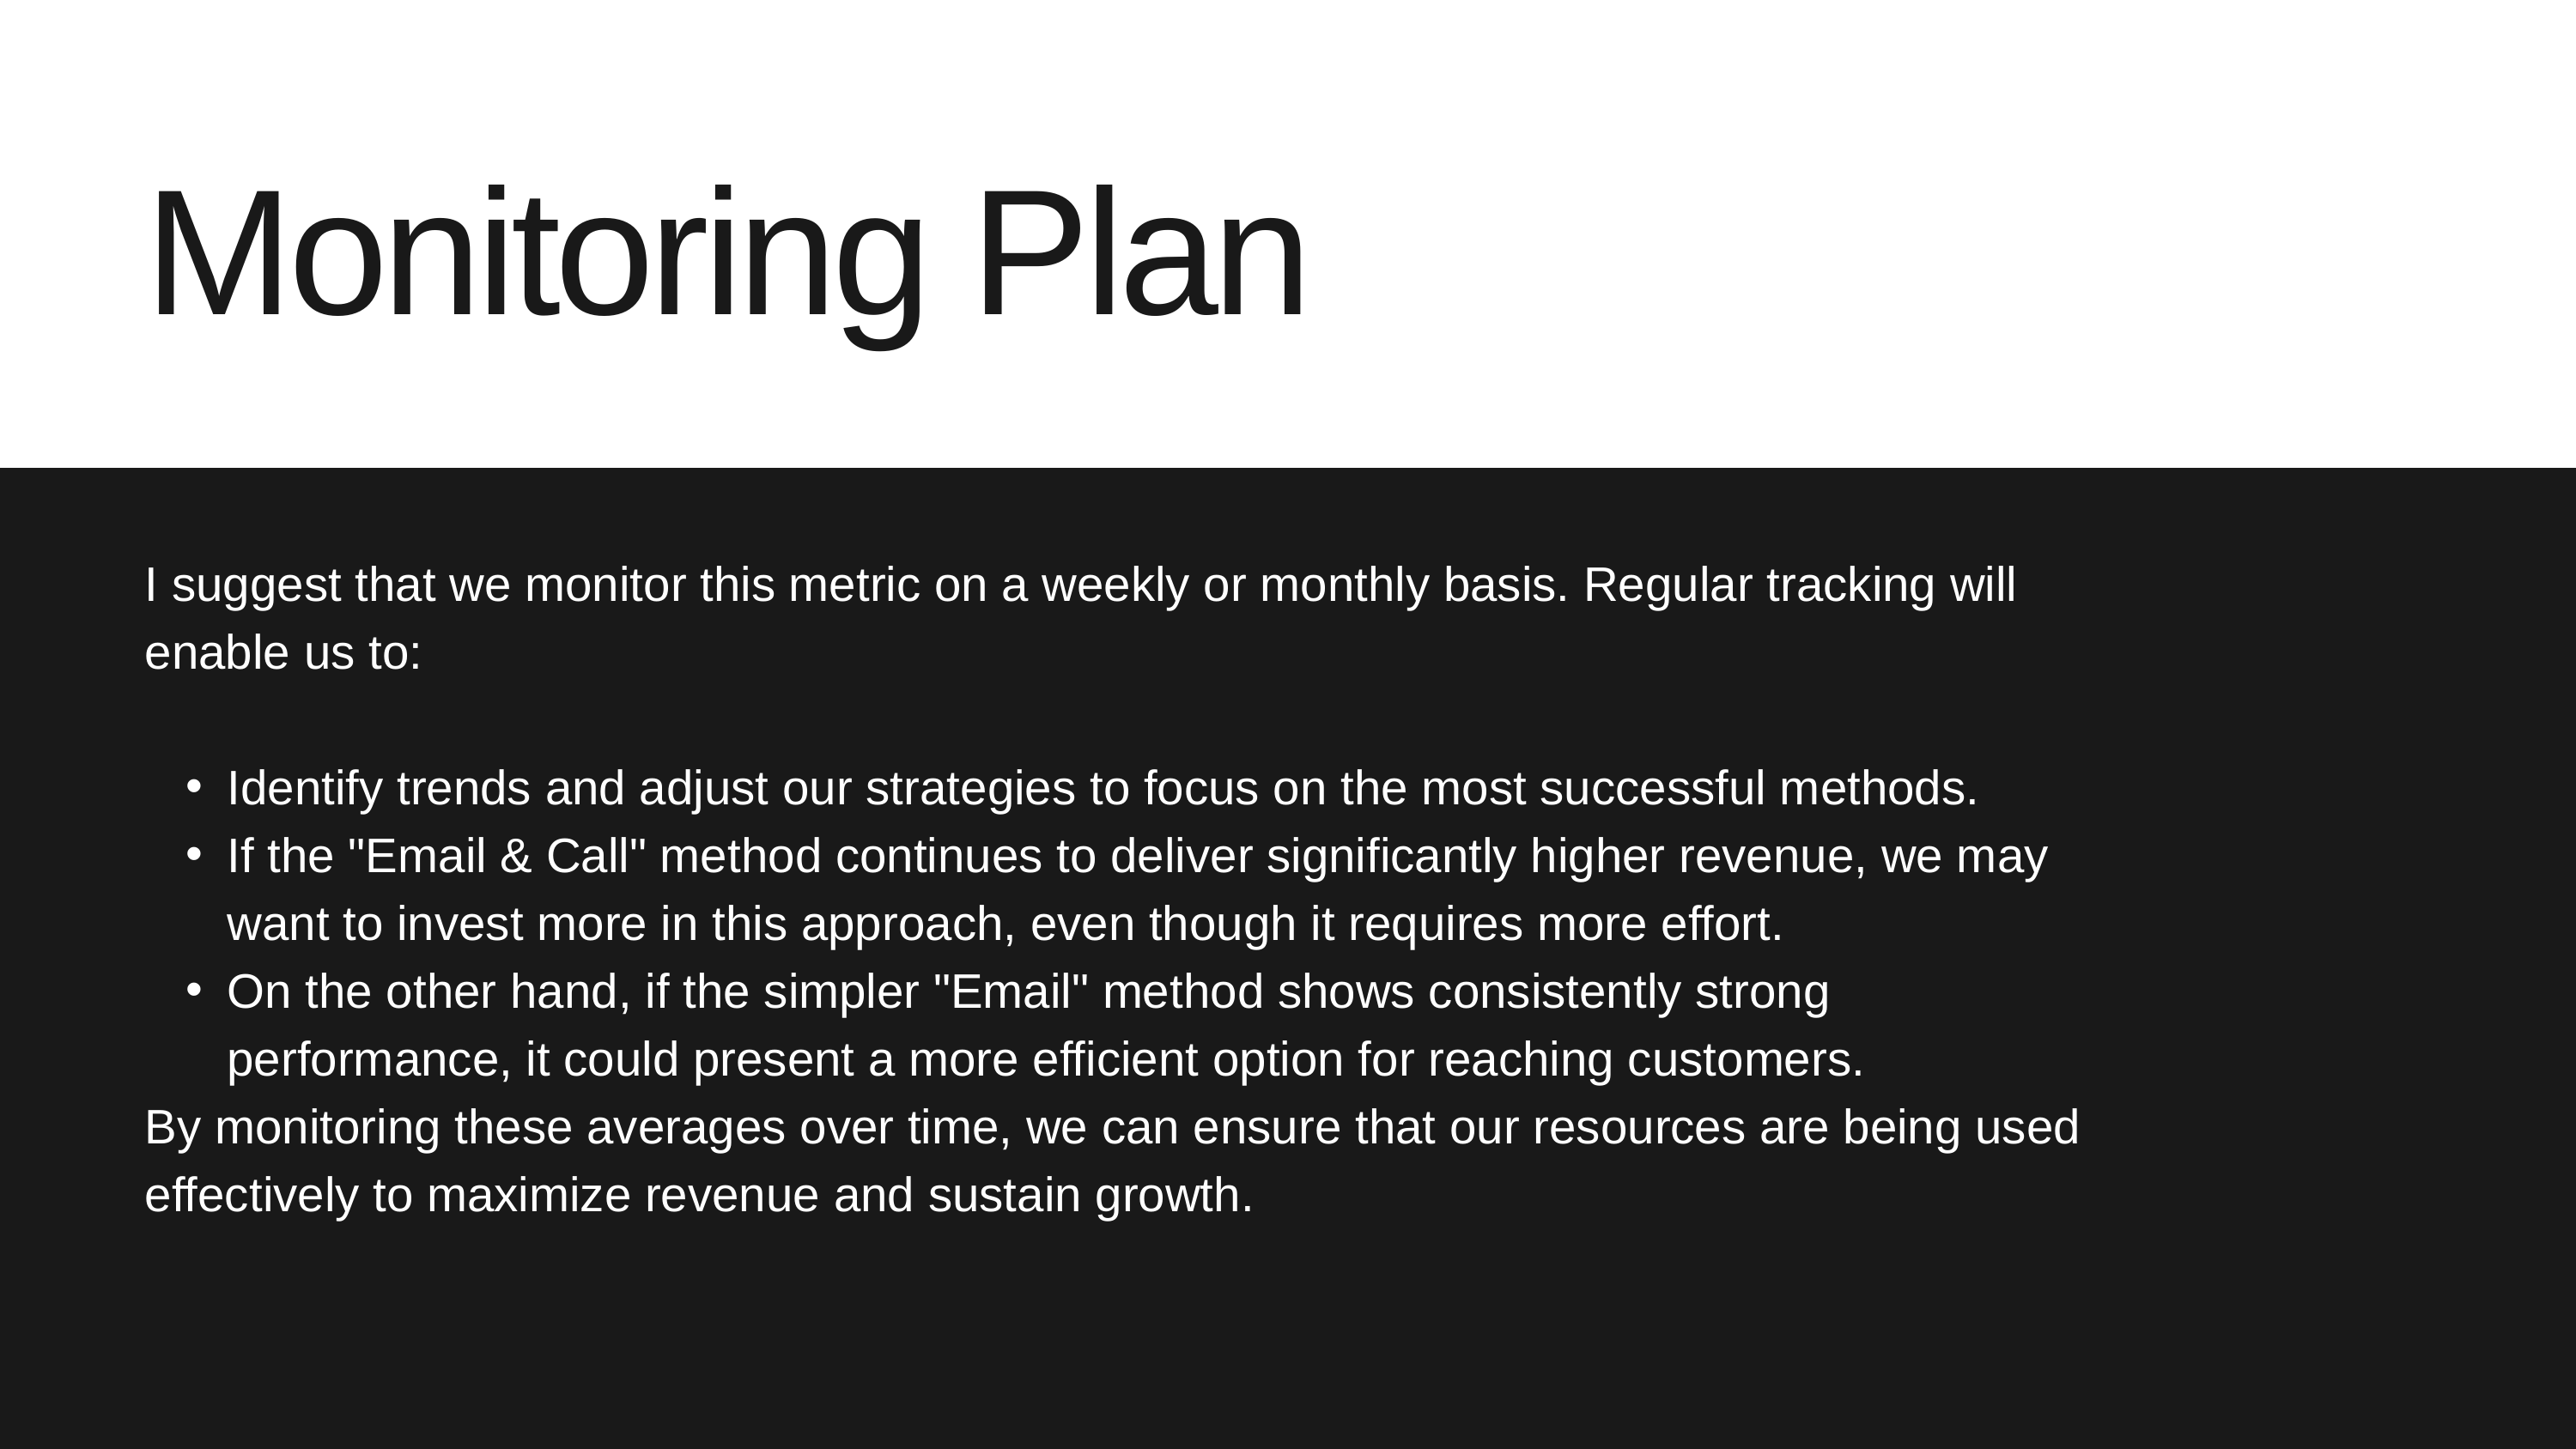

Monitoring Plan

I suggest that we monitor this metric on a weekly or monthly basis. Regular tracking will enable us to:

Identify trends and adjust our strategies to focus on the most successful methods.
If the "Email & Call" method continues to deliver significantly higher revenue, we may want to invest more in this approach, even though it requires more effort.
On the other hand, if the simpler "Email" method shows consistently strong performance, it could present a more efficient option for reaching customers.
By monitoring these averages over time, we can ensure that our resources are being used effectively to maximize revenue and sustain growth.